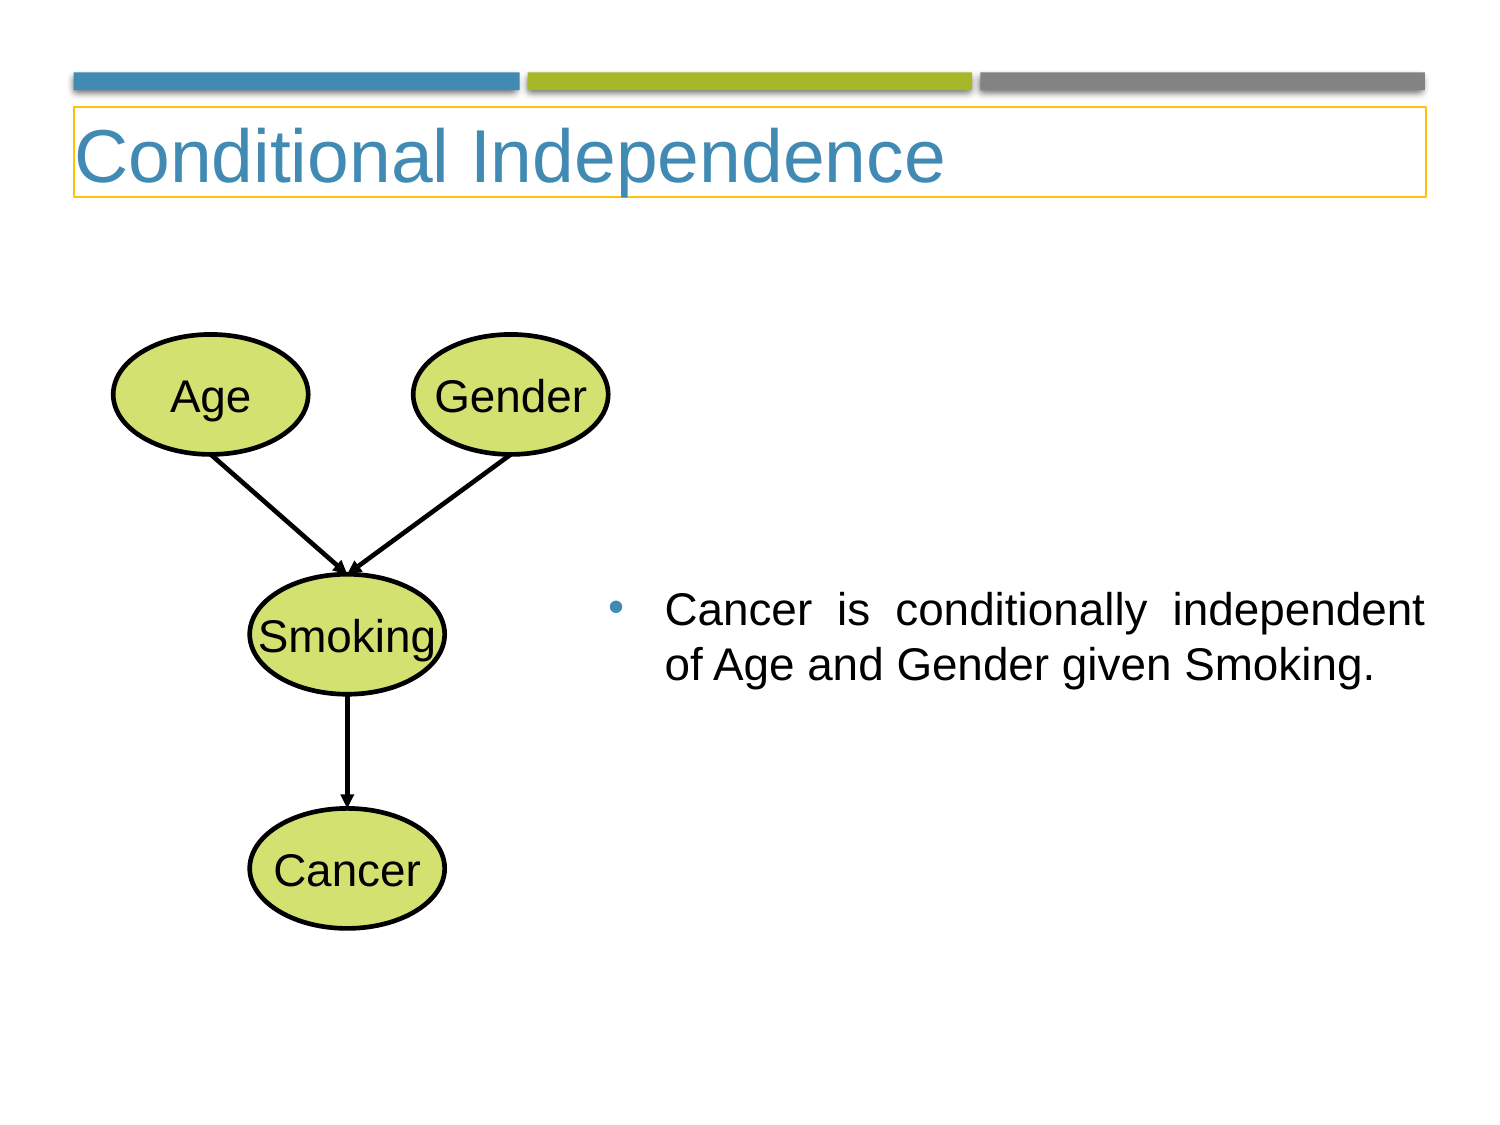

Conditional Independence
Age
Gender
Smoking
Cancer
Cancer is conditionally independent of Age and Gender given Smoking.